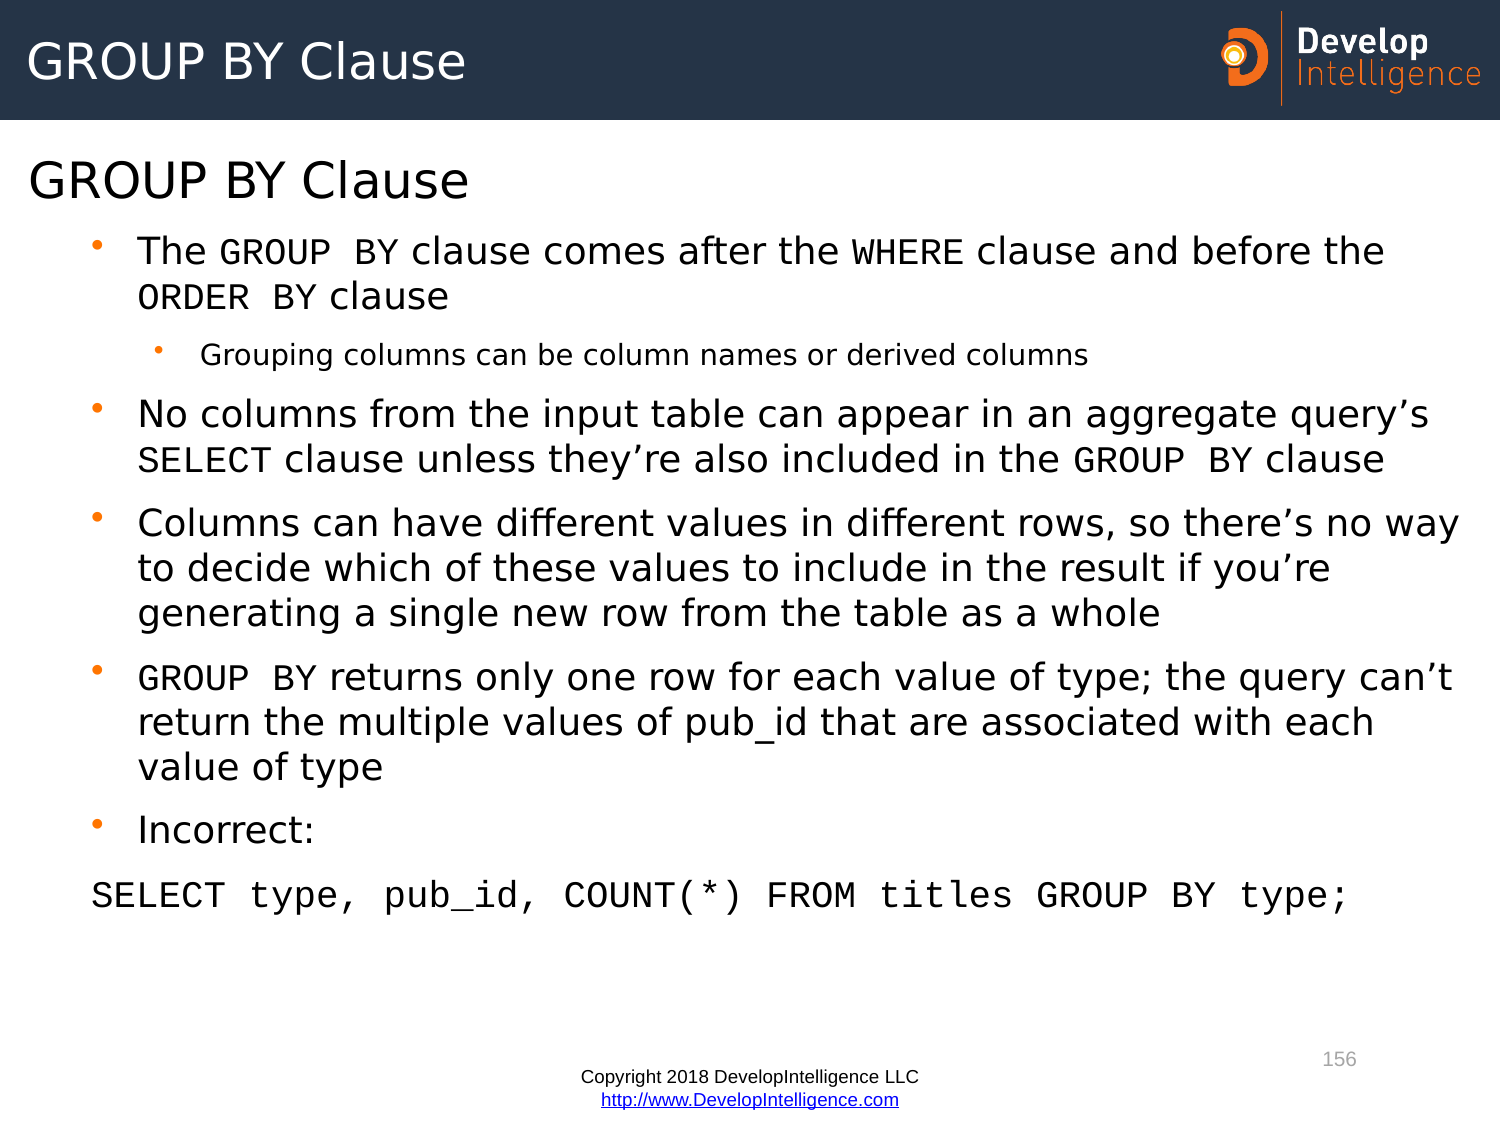

# GROUP BY Clause
GROUP BY Clause
The GROUP BY clause comes after the WHERE clause and before the ORDER BY clause
Grouping columns can be column names or derived columns
No columns from the input table can appear in an aggregate query’s SELECT clause unless they’re also included in the GROUP BY clause
Columns can have different values in different rows, so there’s no way to decide which of these values to include in the result if you’re generating a single new row from the table as a whole
GROUP BY returns only one row for each value of type; the query can’t return the multiple values of pub_id that are associated with each value of type
Incorrect:
SELECT type, pub_id, COUNT(*) FROM titles GROUP BY type;

156